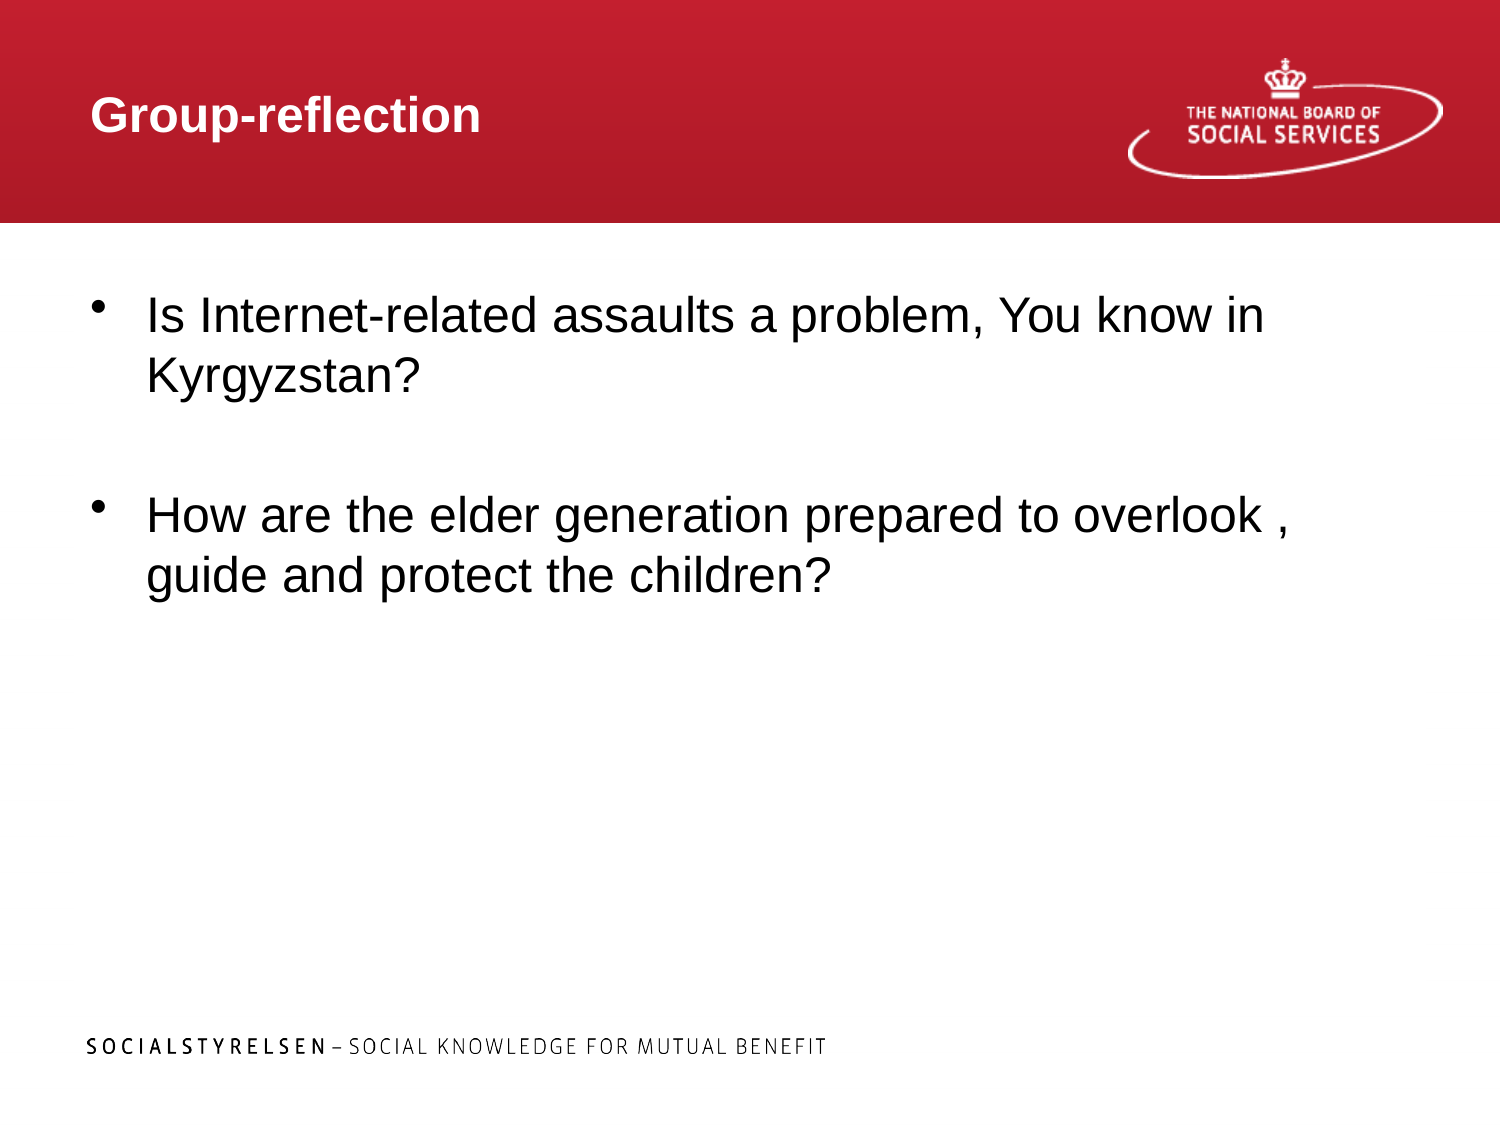

# Group-reflection
Is Internet-related assaults a problem, You know in Kyrgyzstan?

How are the elder generation prepared to overlook , guide and protect the children?